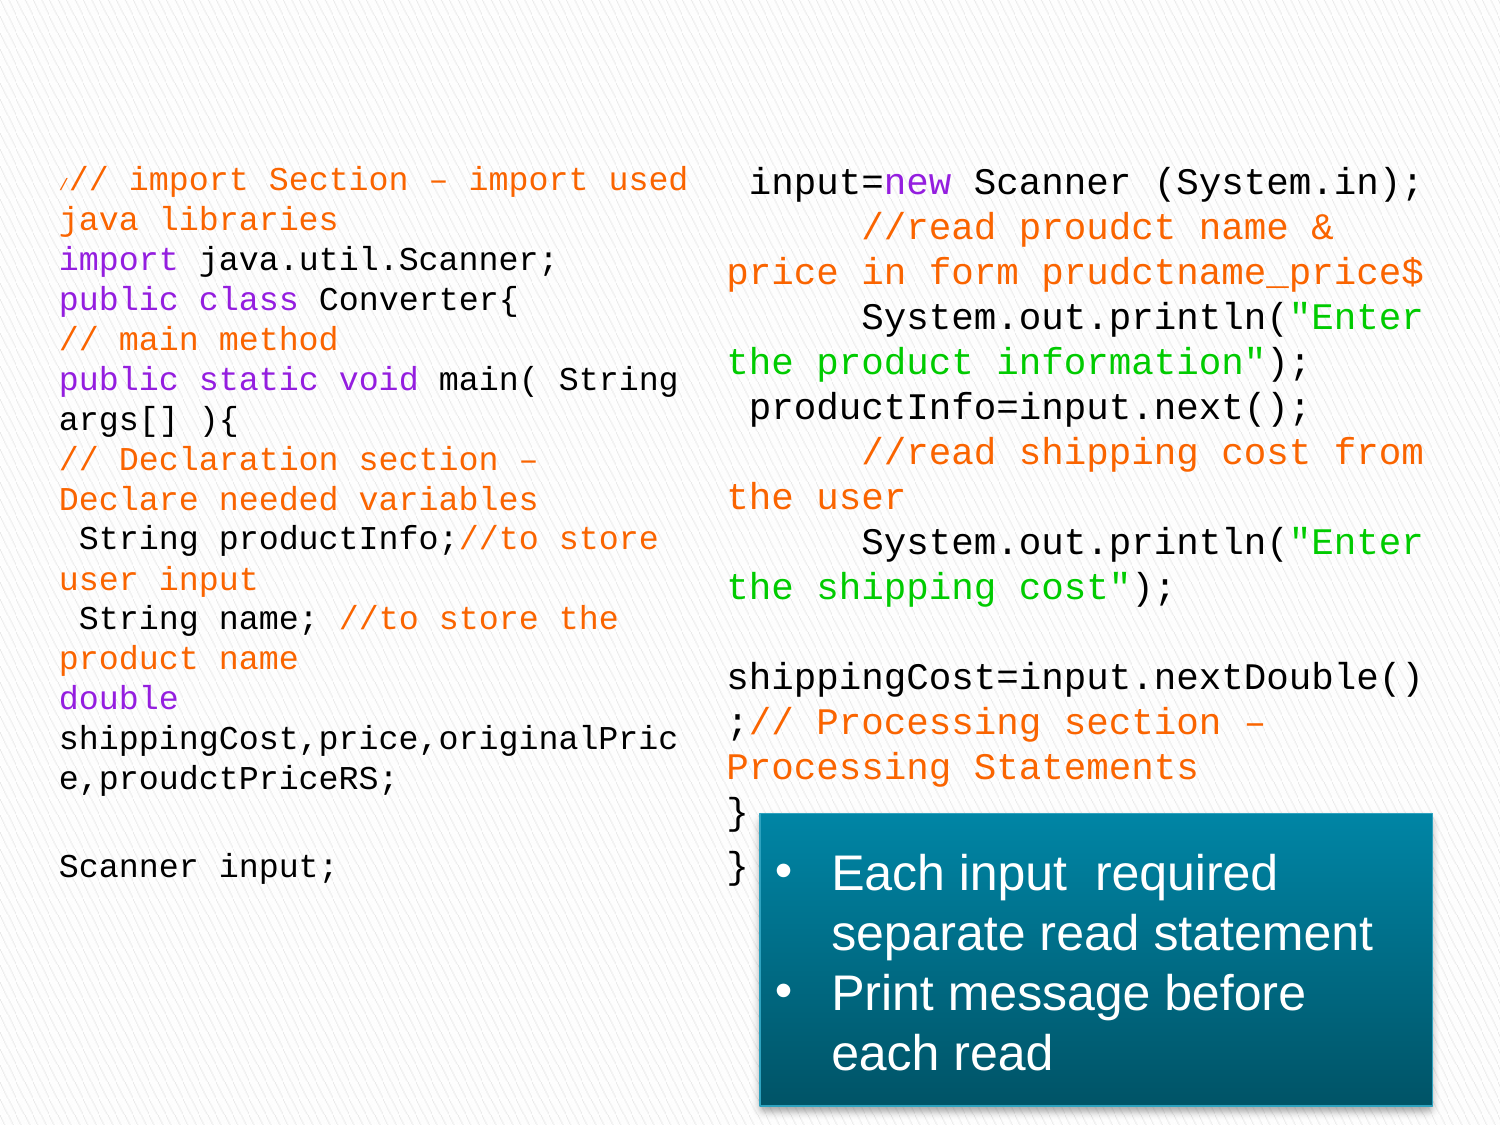

/// import Section – import used java libraries
import java.util.Scanner;
public class Converter{
// main method
public static void main( String args[] ){
// Declaration section – Declare needed variables
 String productInfo;//to store user input
 String name; //to store the  product name
double shippingCost,price,originalPrice,proudctPriceRS;
Scanner input;
 input=new Scanner (System.in);
      //read proudct name & price in form prudctname_price$
      System.out.println("Enter the product information");
 productInfo=input.next();
      //read shipping cost from the user
      System.out.println("Enter the shipping cost");
      shippingCost=input.nextDouble();// Processing section – Processing Statements
}
}

Each input  required separate read statement
Print message before each read